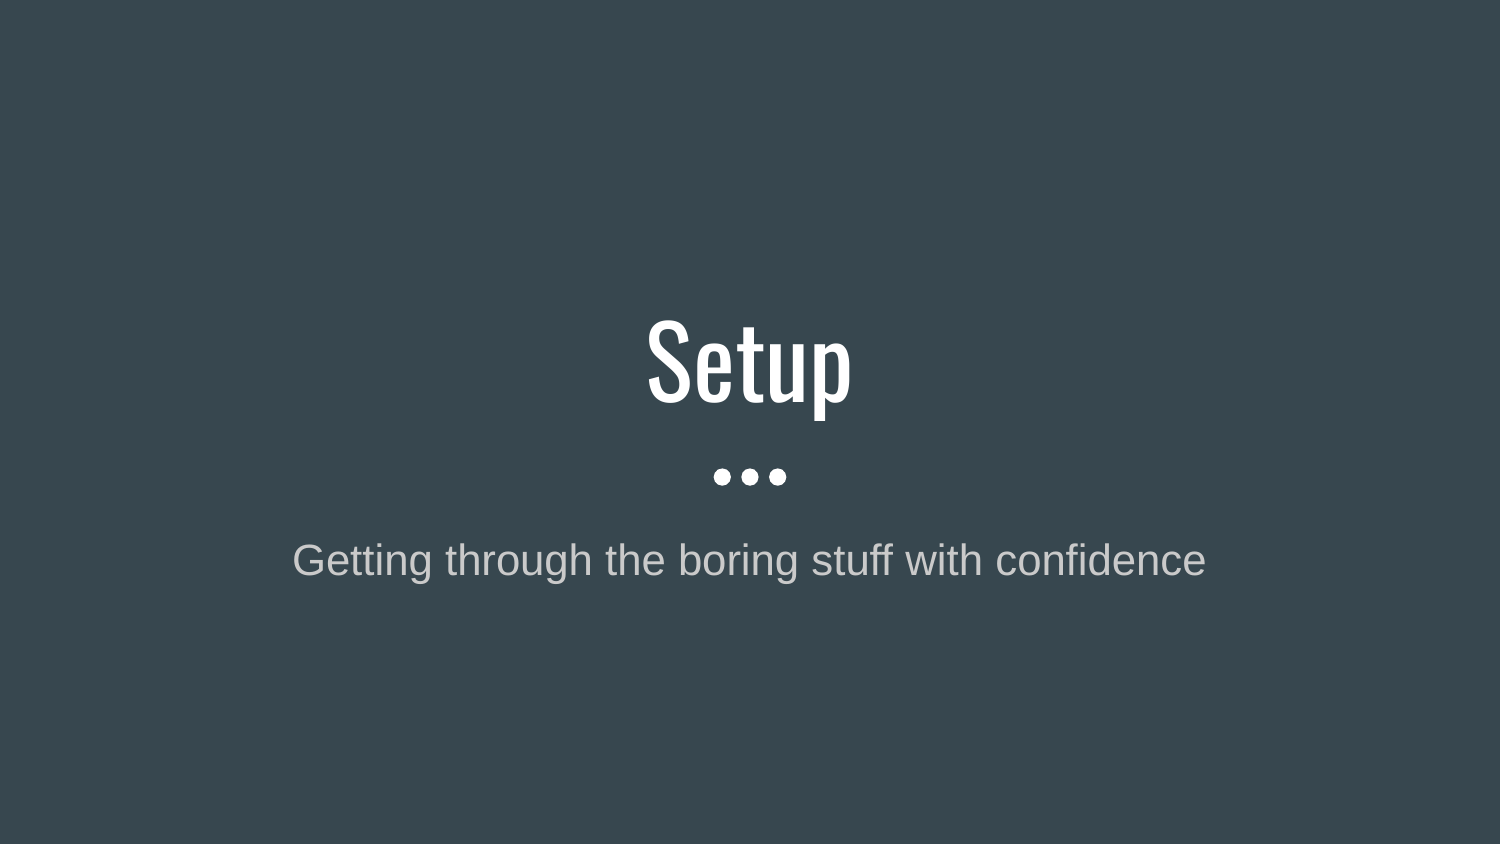

# Setup
Getting through the boring stuff with confidence